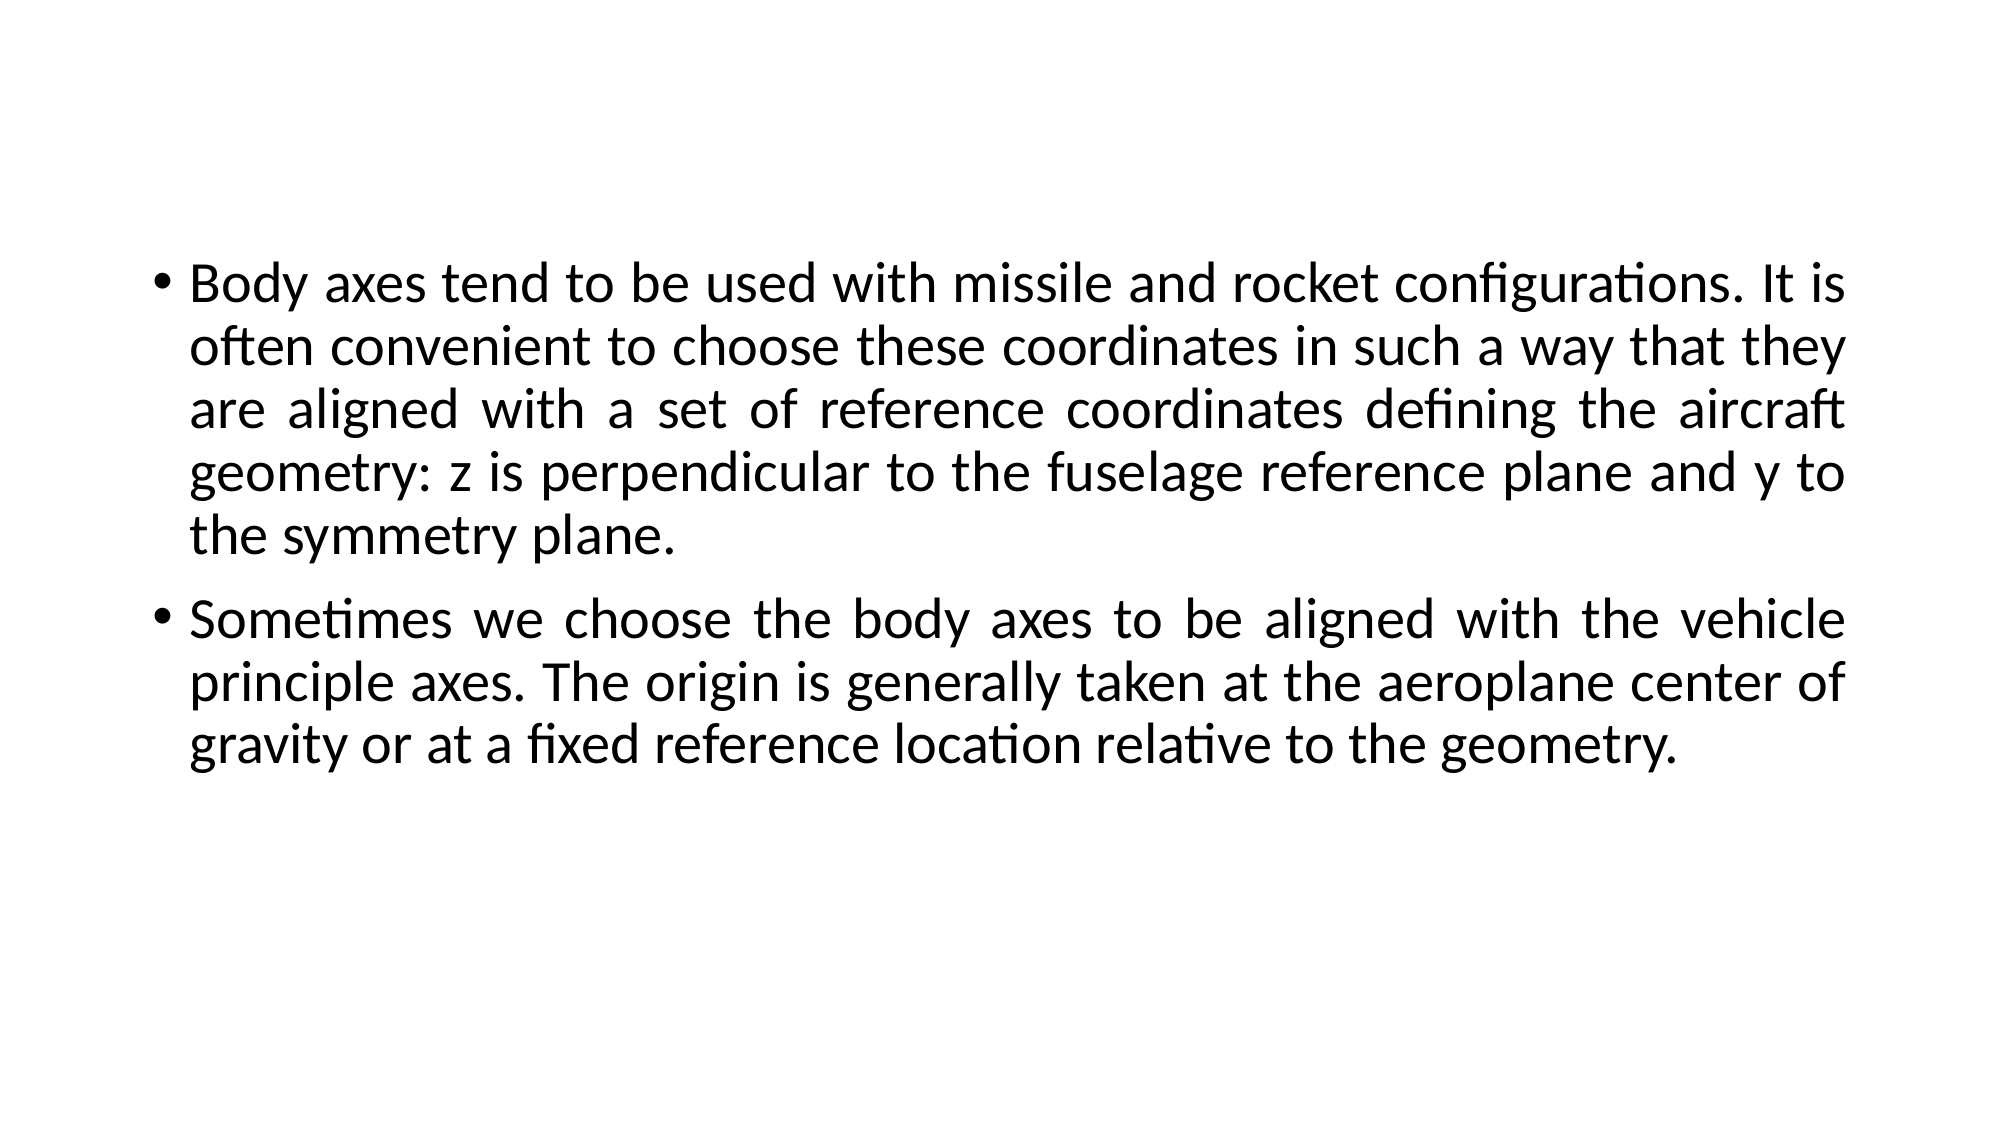

Body axes tend to be used with missile and rocket configurations. It is often convenient to choose these coordinates in such a way that they are aligned with a set of reference coordinates defining the aircraft geometry: z is perpendicular to the fuselage reference plane and y to the symmetry plane.
Sometimes we choose the body axes to be aligned with the vehicle principle axes. The origin is generally taken at the aeroplane center of gravity or at a fixed reference location relative to the geometry.